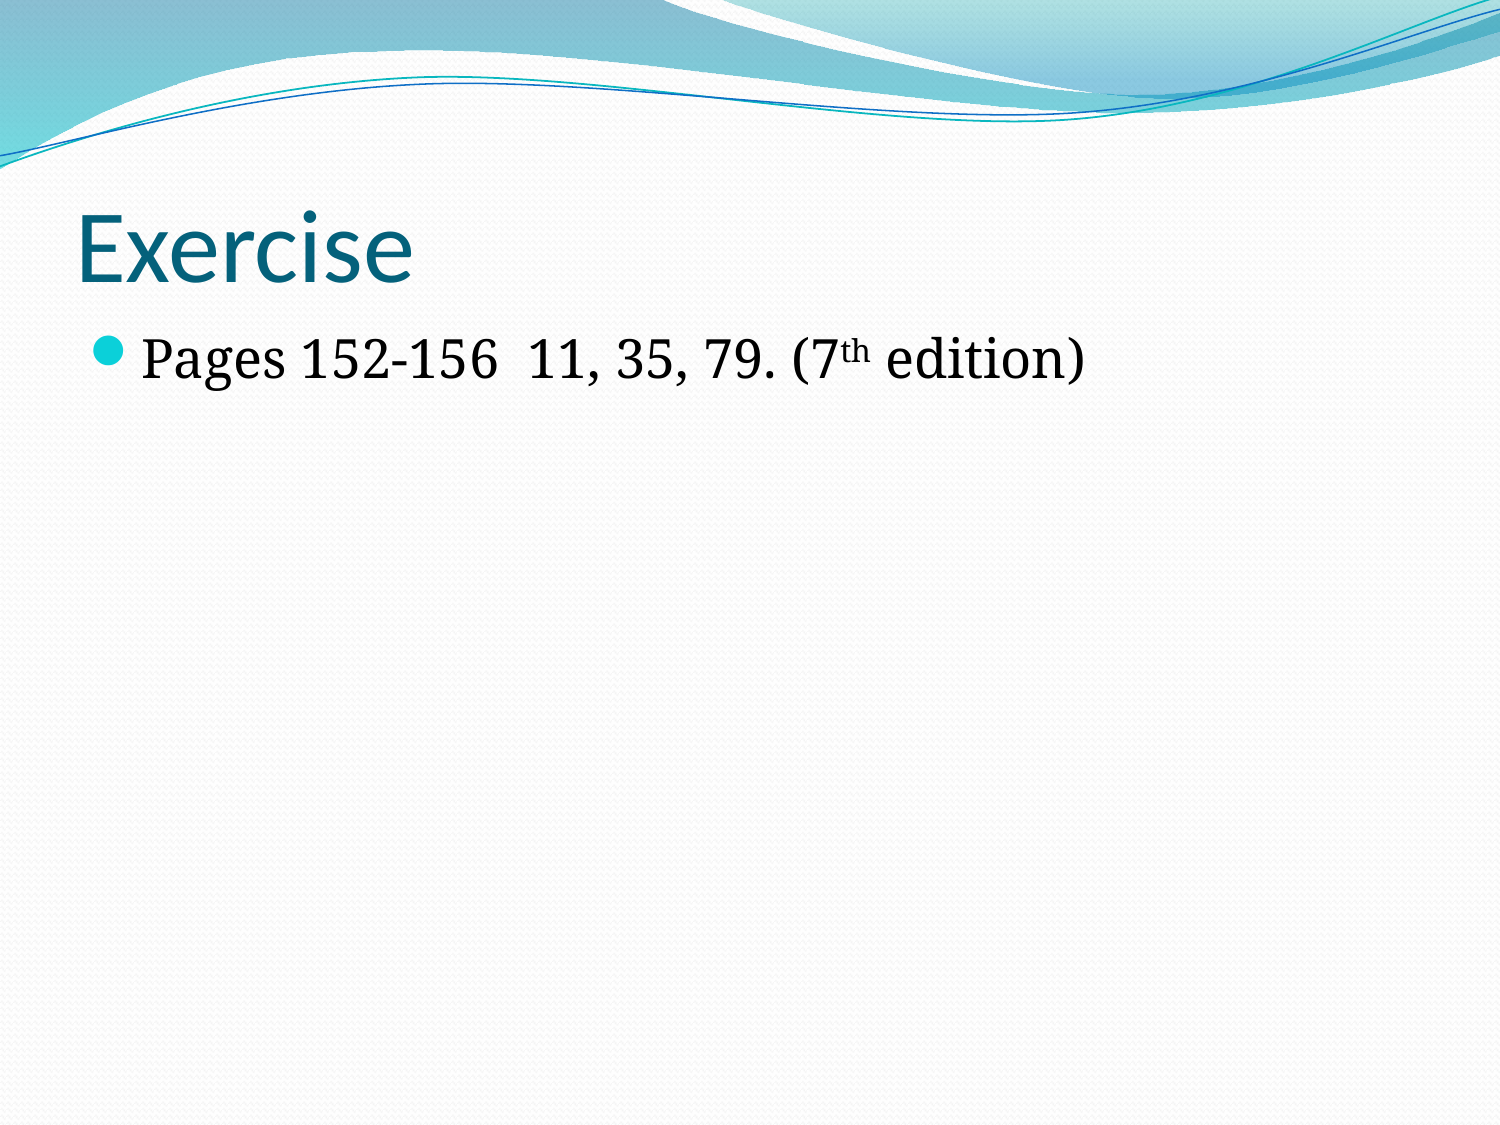

# Exercise
Pages 152-156  11, 35, 79. (7th edition)